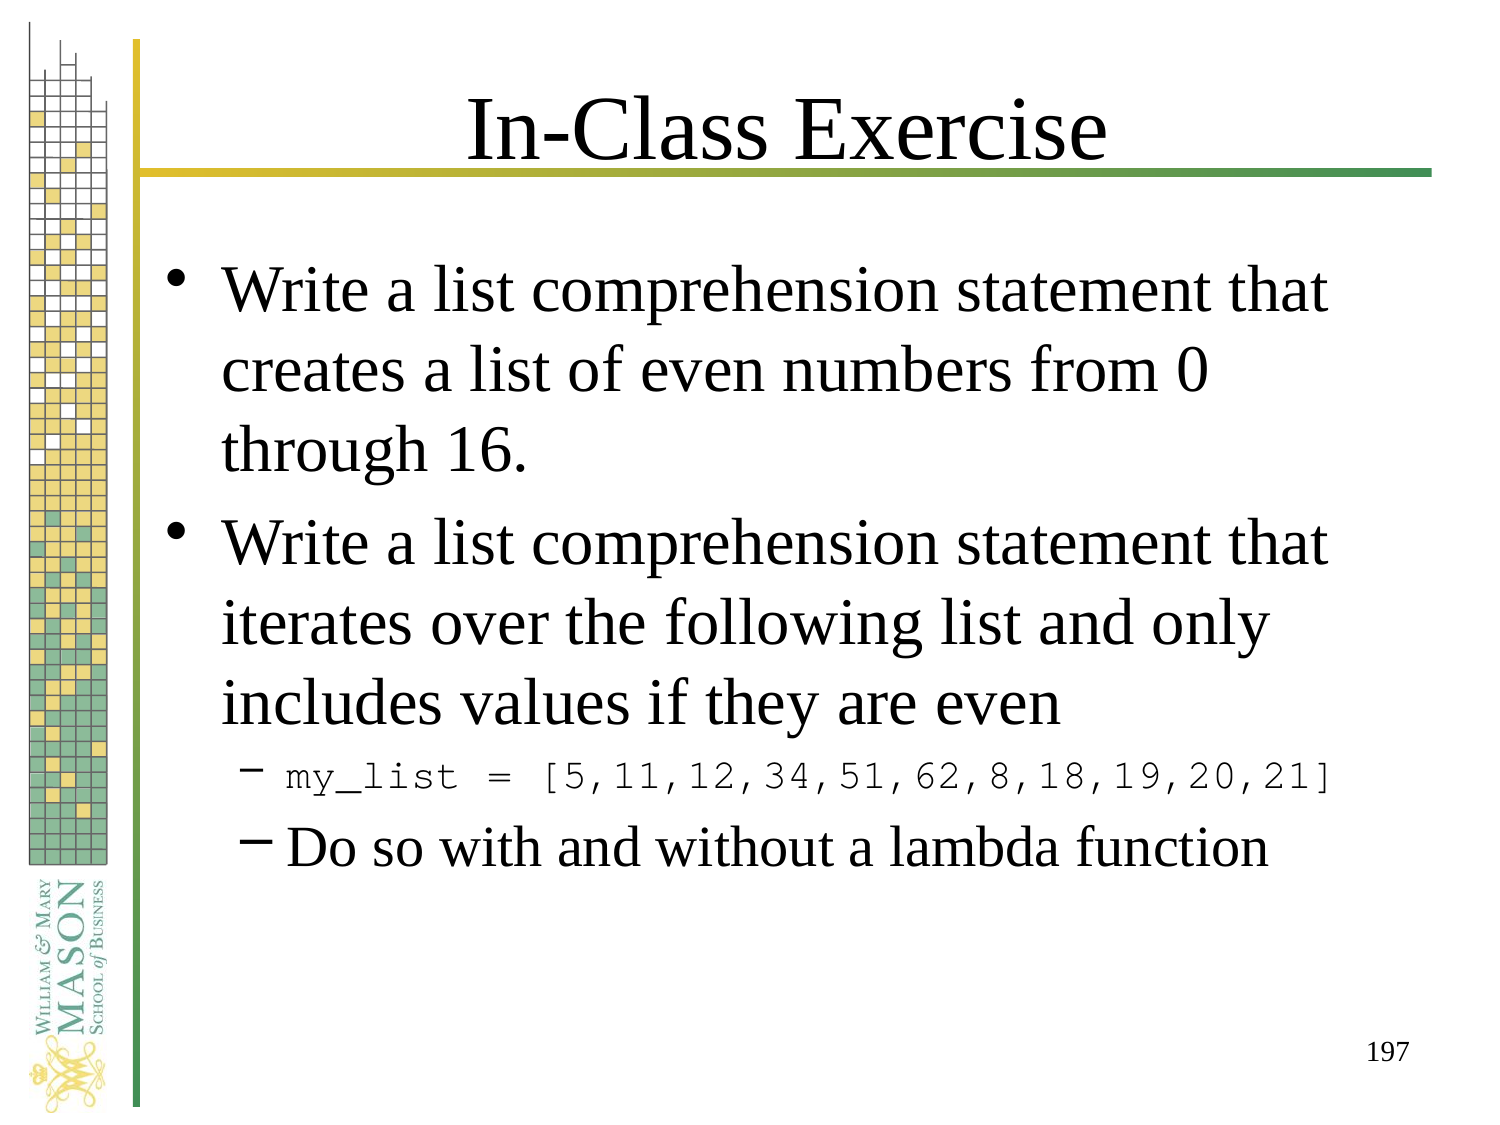

# In-Class Exercise
Write a list comprehension statement that creates a list of even numbers from 0 through 16.
Write a list comprehension statement that iterates over the following list and only includes values if they are even
my_list = [5,11,12,34,51,62,8,18,19,20,21]
Do so with and without a lambda function
197